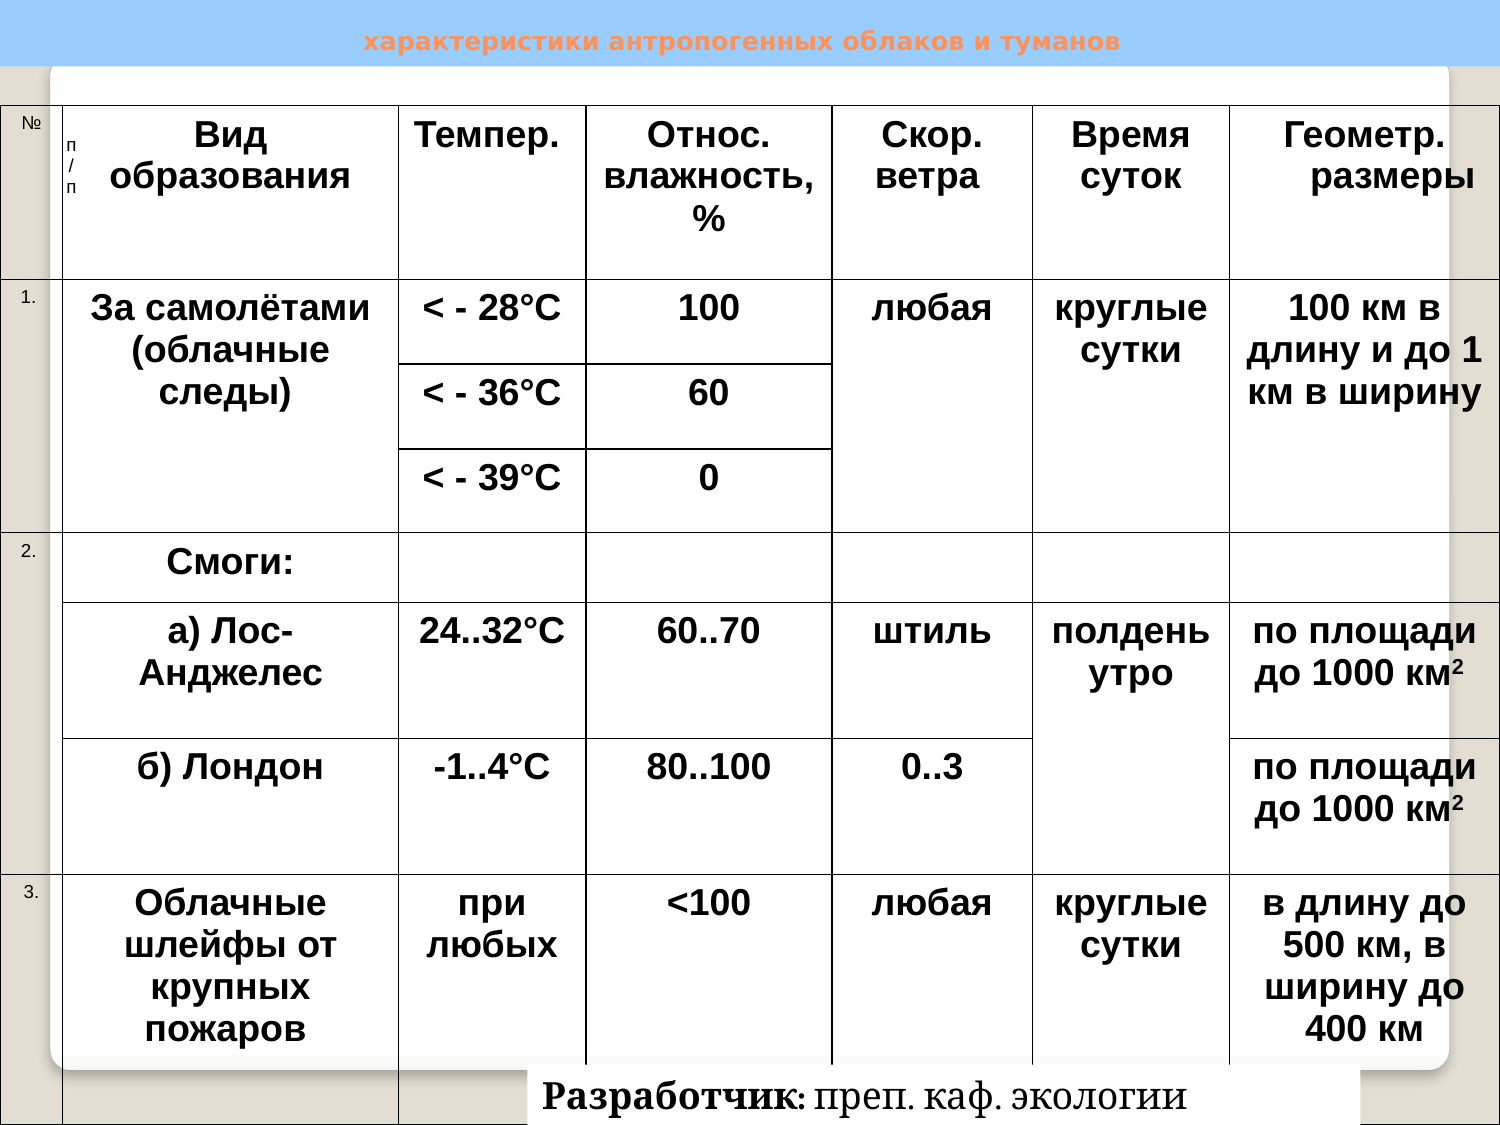

характеристики антропогенных облаков и туманов
| № п/п | Вид образования | Темпер. | Относ. влажность, % | Скор. ветра | Время суток | Геометр. размеры |
| --- | --- | --- | --- | --- | --- | --- |
| 1. | За самолётами (облачные следы) | < - 28°C | 100 | любая | круглые сутки | 100 км в длину и до 1 км в ширину |
|  |  | < - 36°C | 60 |  |  |  |
|  |  | < - 39°C | 0 |  |  |  |
| 2. | Смоги: |  |  |  |  |  |
|  | а) Лос-Анджелес | 24..32°C | 60..70 | штиль | полденьутро | по площади до 1000 км2 |
|  | б) Лондон | -1..4°C | 80..100 | 0..3 |  | по площади до 1000 км2 |
| 3. | Облачные шлейфы от крупных пожаров | при любых | <100 | любая | круглые сутки | в длину до 500 км, в ширину до 400 км |
Разработчик: преп. каф. экологии  Кирвель П.И.